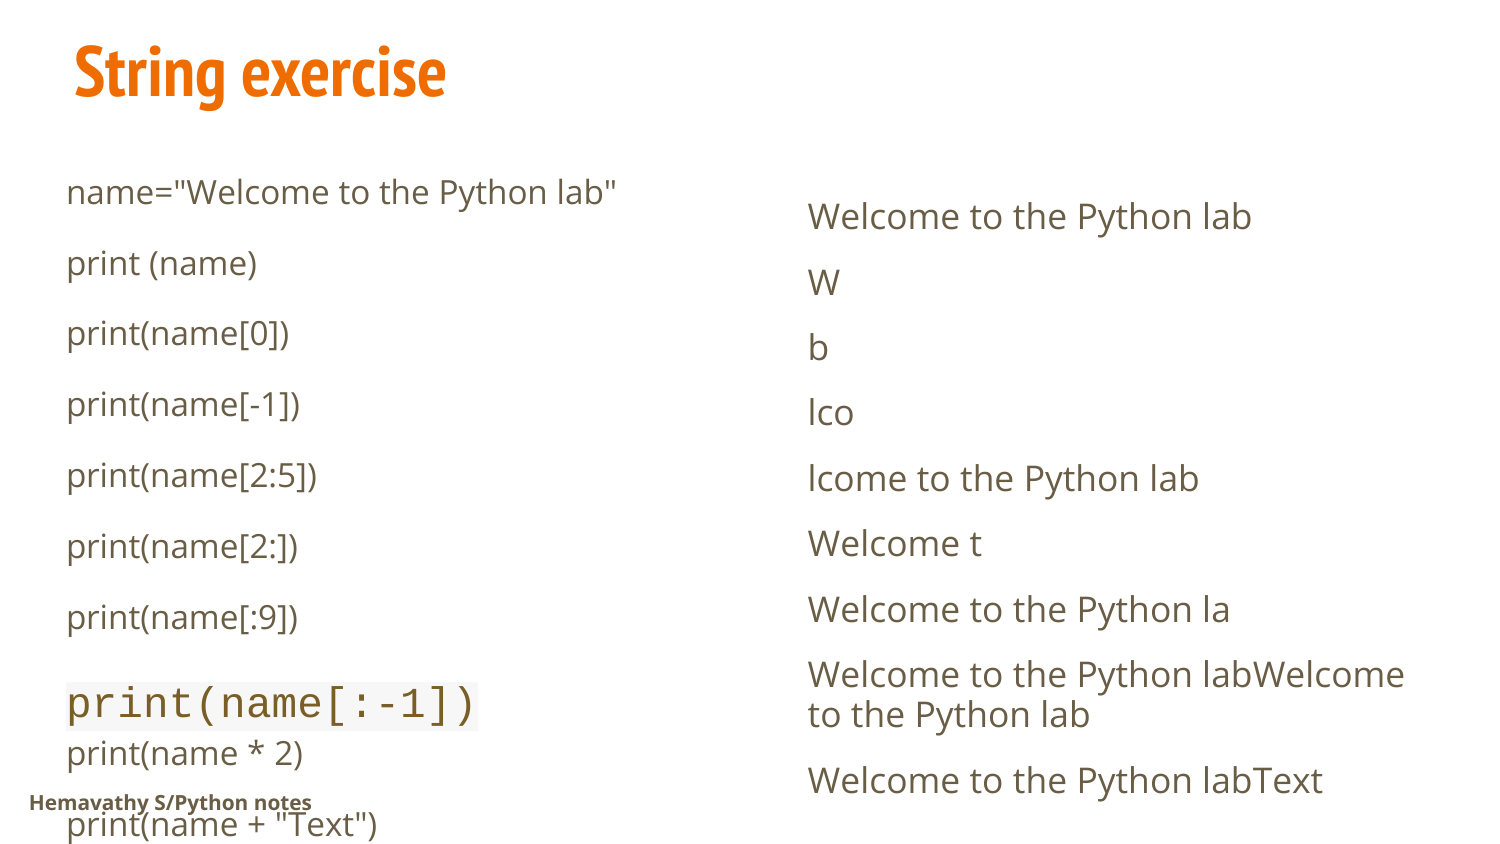

# String exercise
name="Welcome to the Python lab"
print (name)
print(name[0])
print(name[-1])
print(name[2:5])
print(name[2:])
print(name[:9])
print(name[:-1])
print(name * 2)
print(name + "Text")
Welcome to the Python lab
W
b
lco
lcome to the Python lab
Welcome t
Welcome to the Python la
Welcome to the Python labWelcome to the Python lab
Welcome to the Python labText